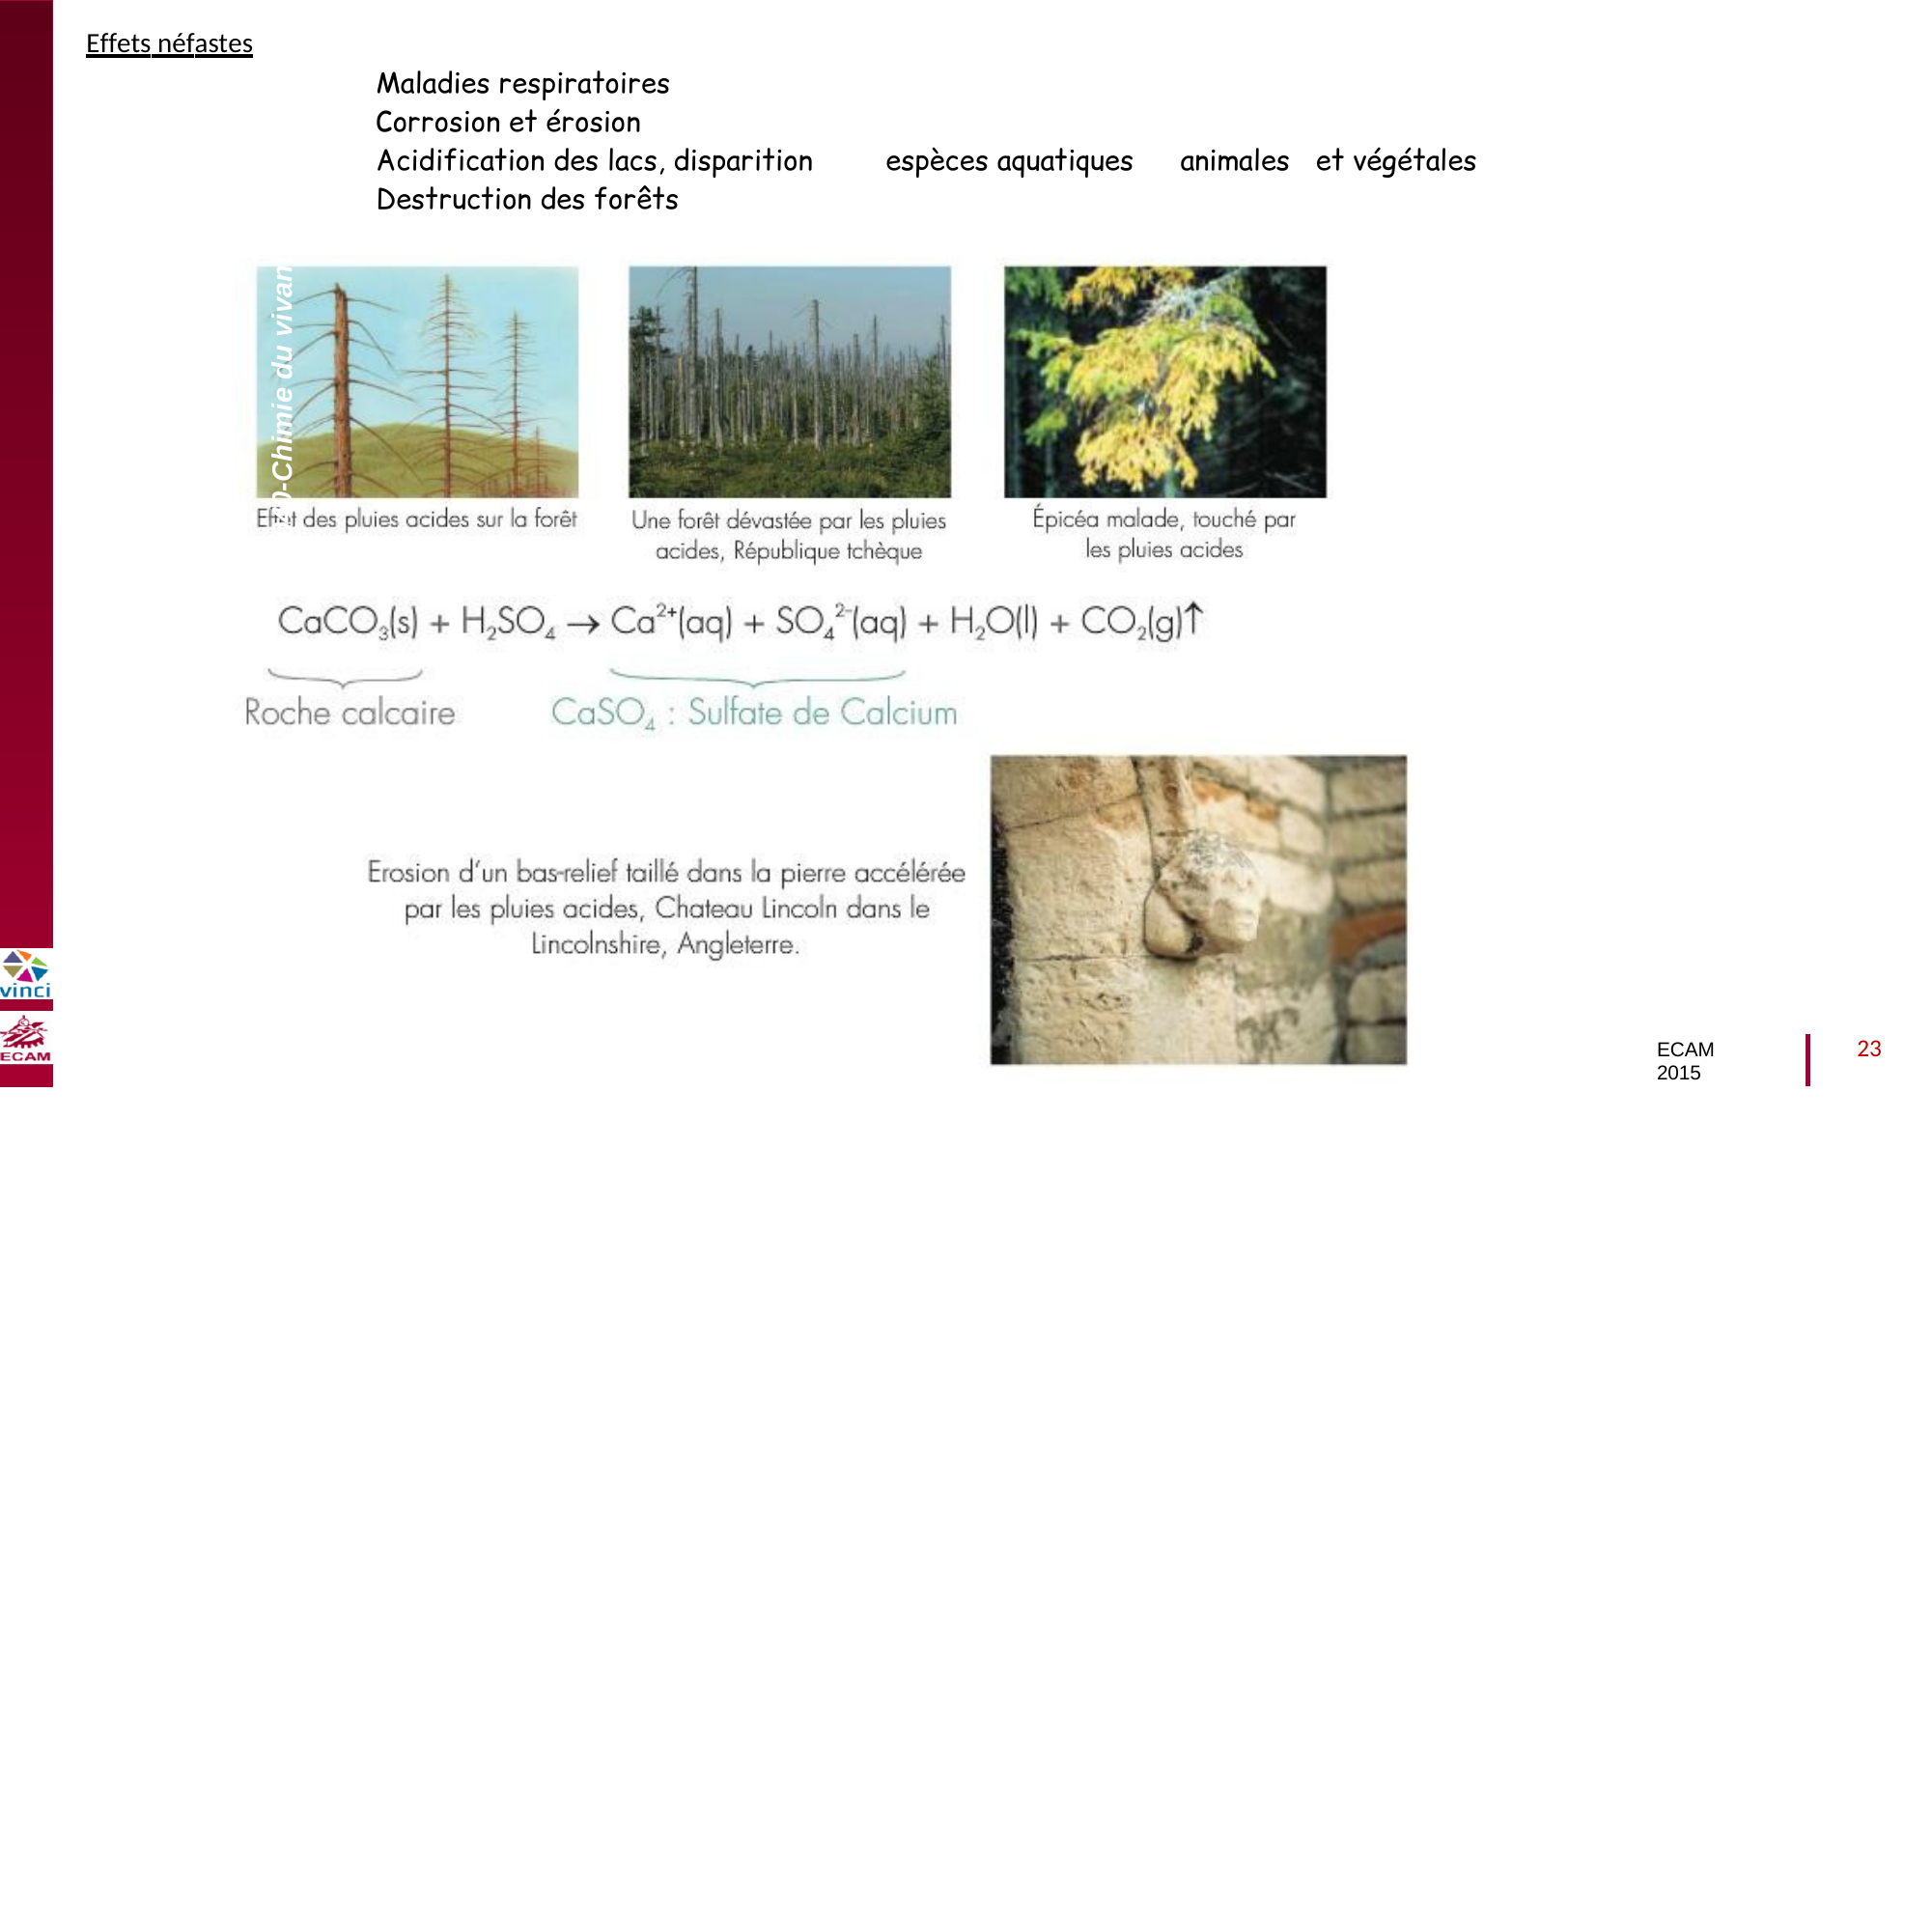

Effets néfastes
Maladies respiratoires
Corrosion et érosion
Acidification des lacs, disparition
Destruction des forêts
espèces aquatiques
animales
et végétales

B2040-Chimie du vivant et environnement

23
ECAM 2015